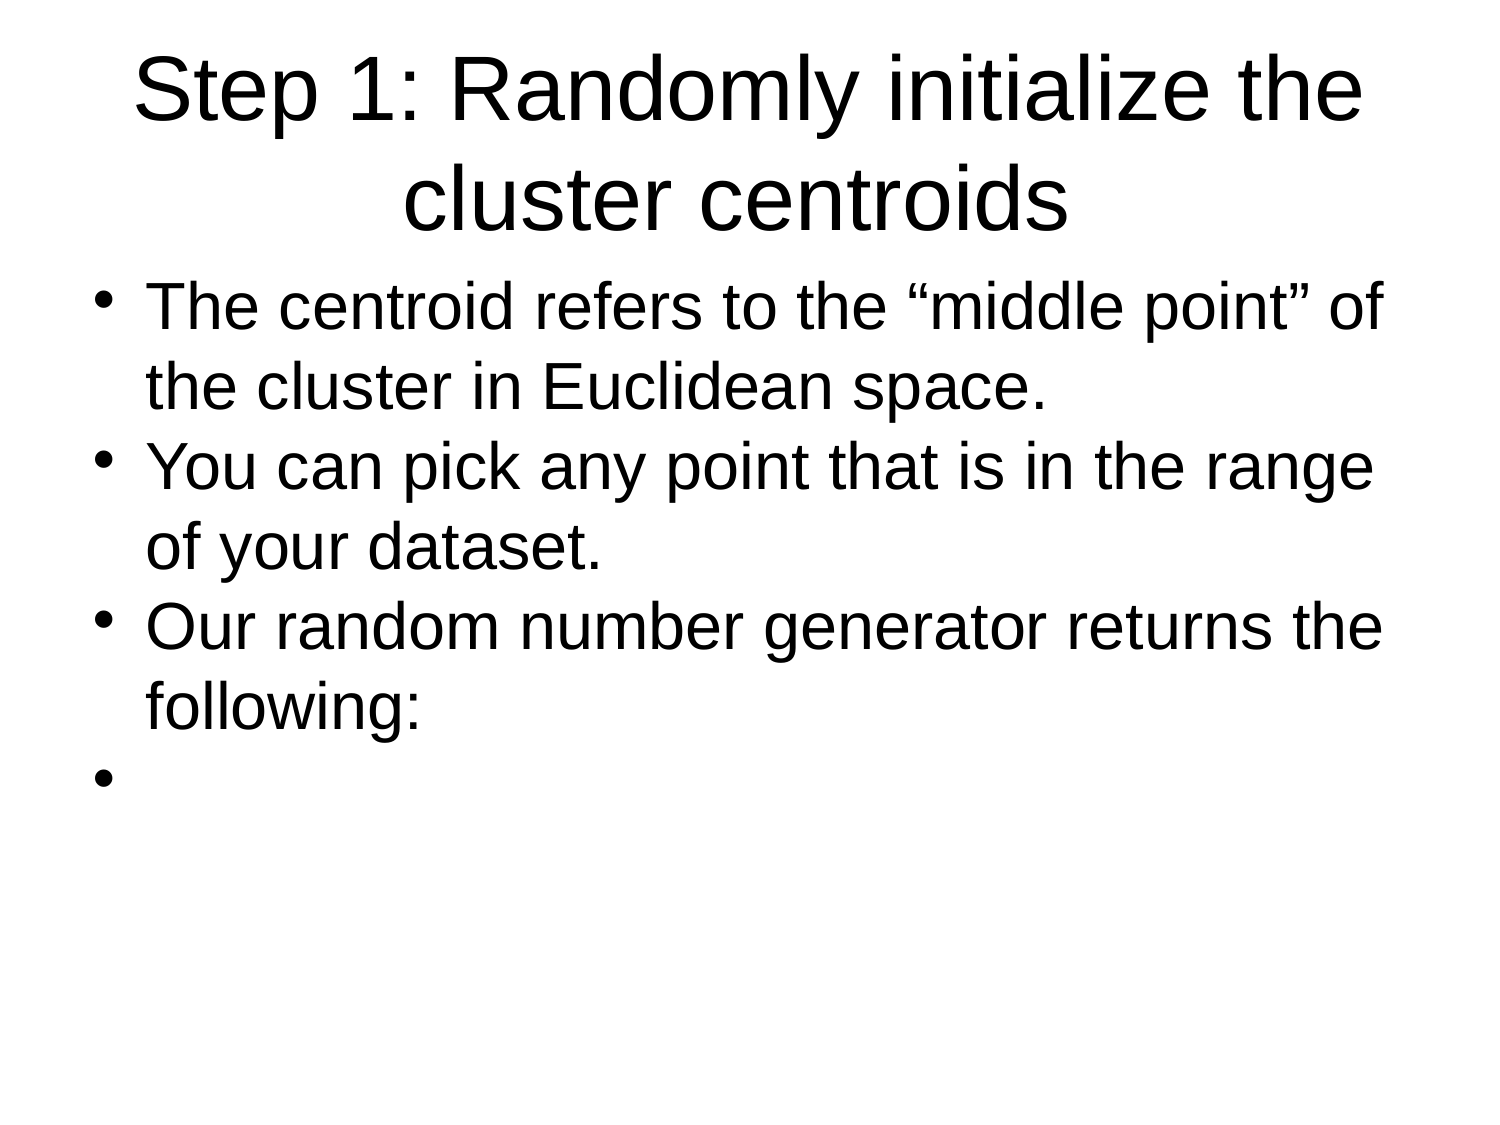

Step 1: Randomly initialize the cluster centroids
The centroid refers to the “middle point” of the cluster in Euclidean space.
You can pick any point that is in the range of your dataset.
Our random number generator returns the following: